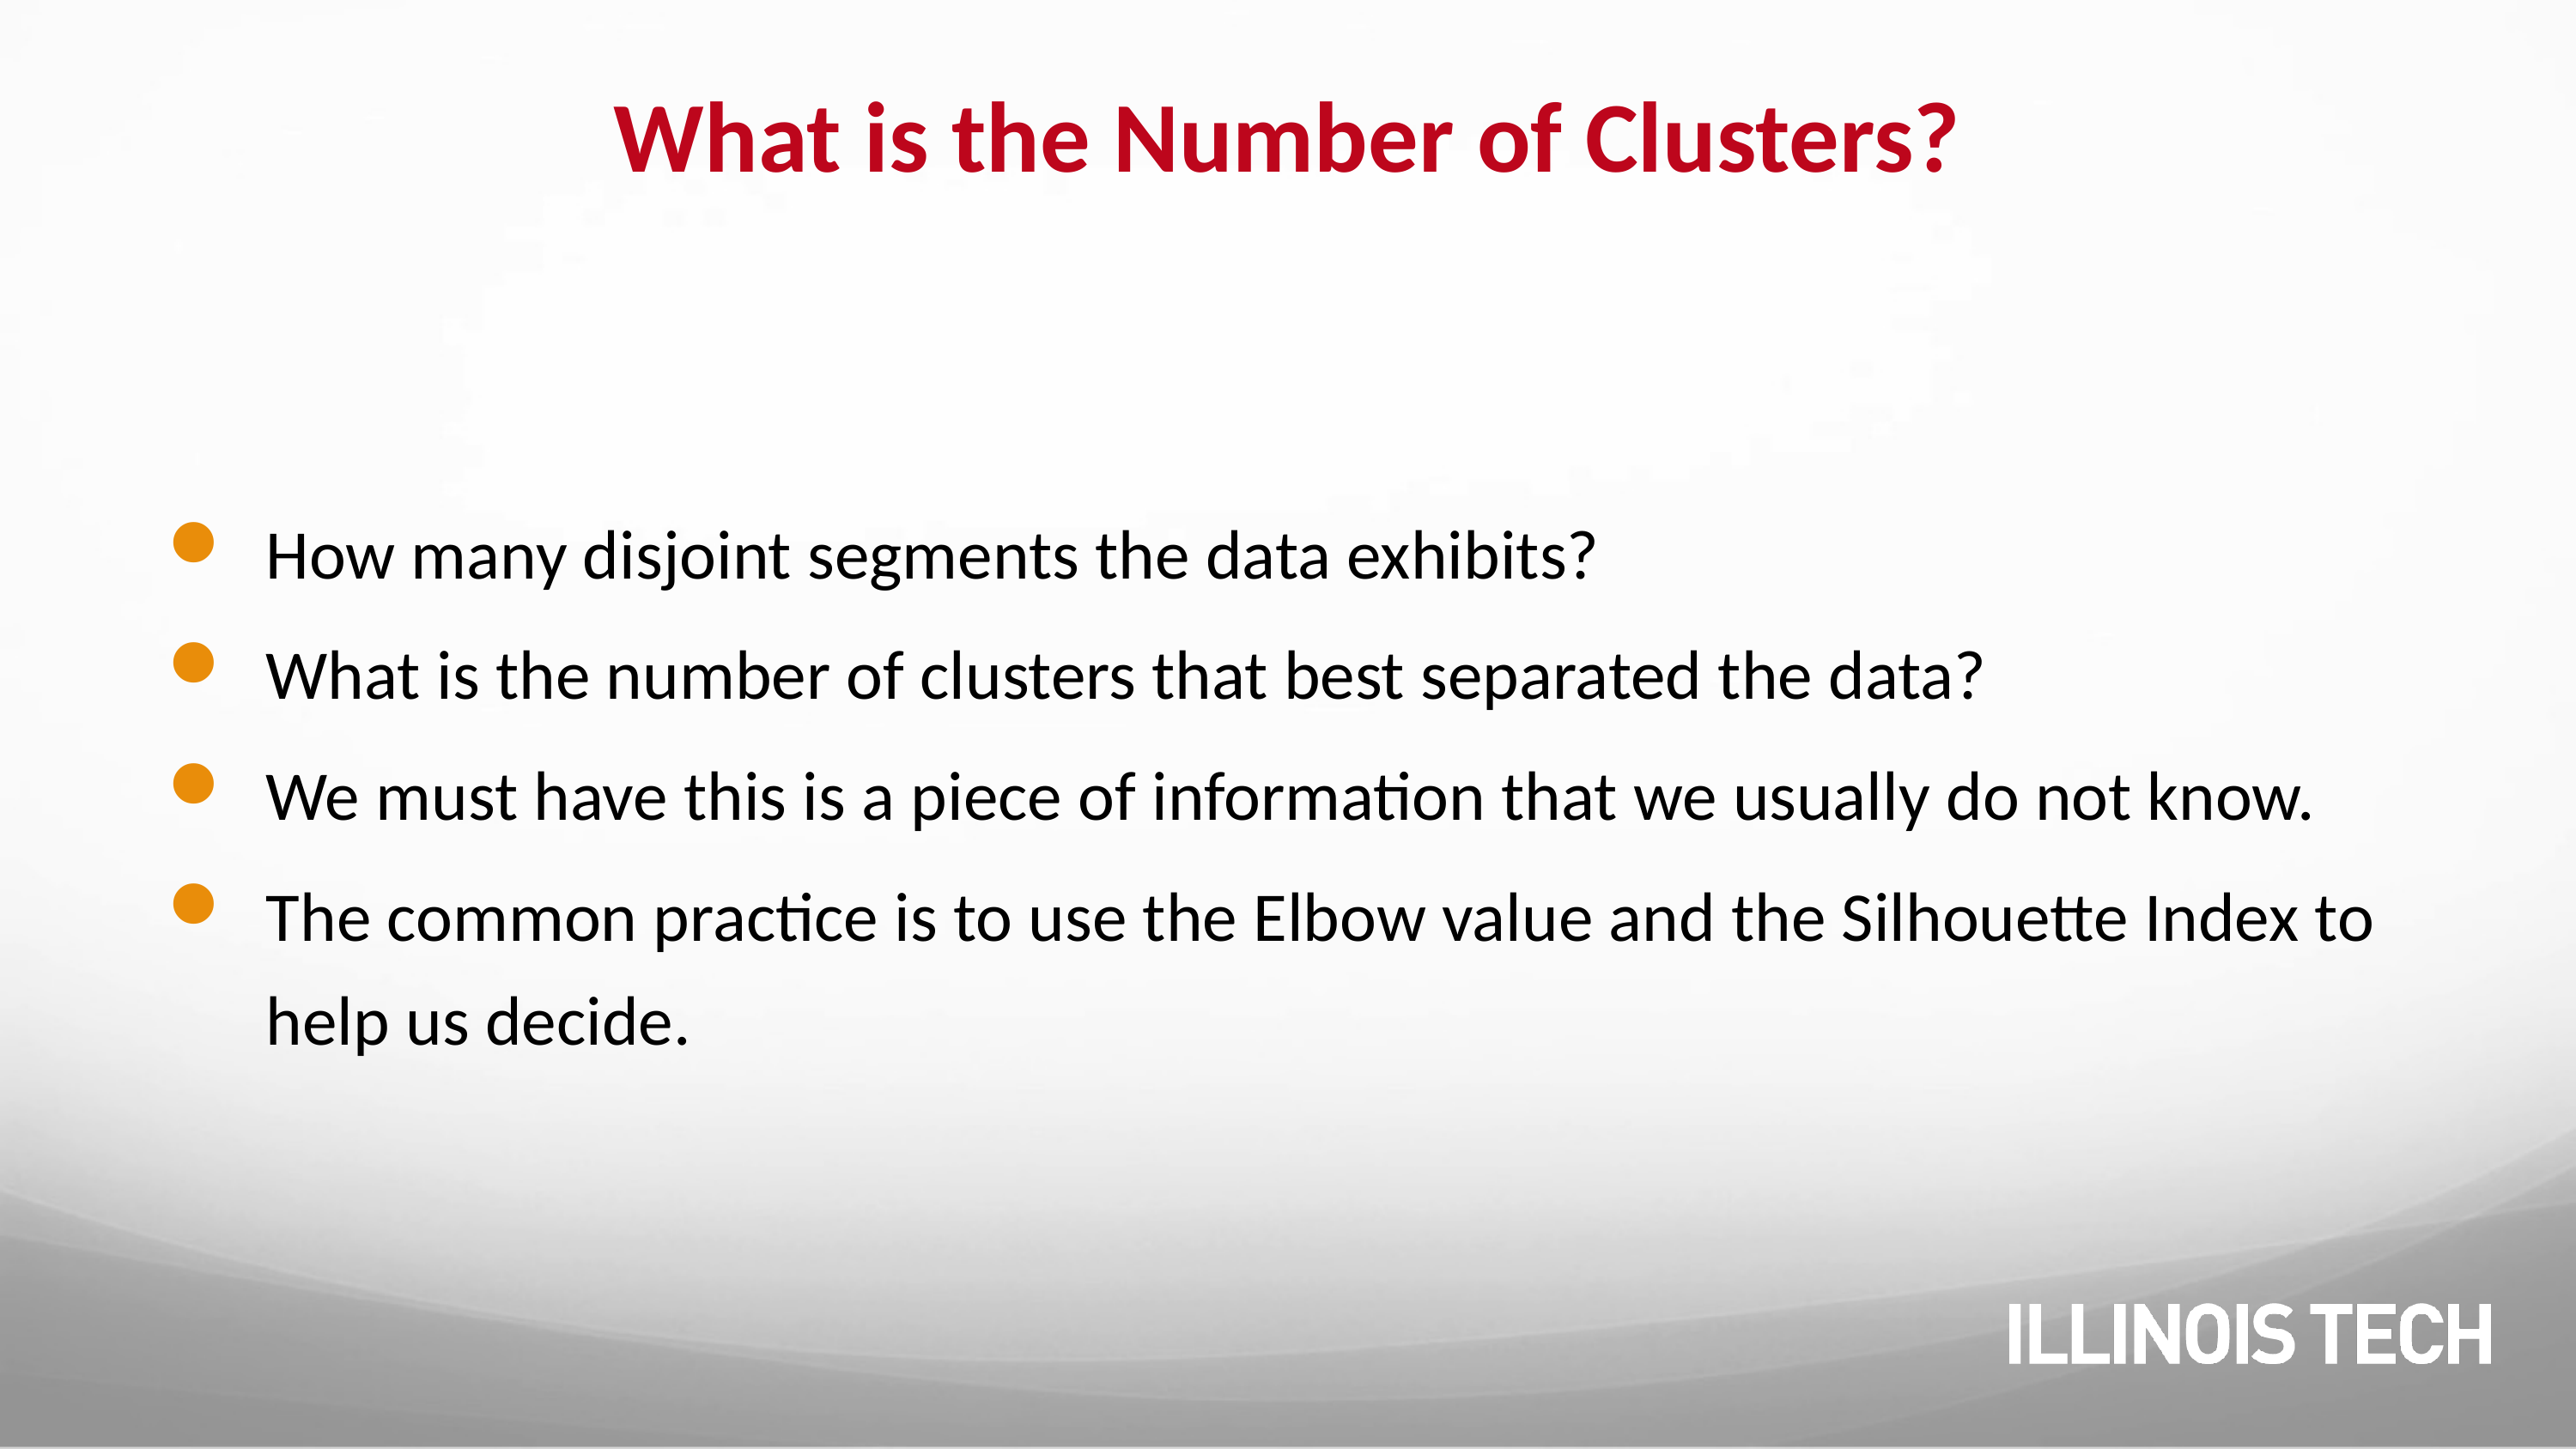

# What is the Number of Clusters?
How many disjoint segments the data exhibits?
What is the number of clusters that best separated the data?
We must have this is a piece of information that we usually do not know.
The common practice is to use the Elbow value and the Silhouette Index to help us decide.